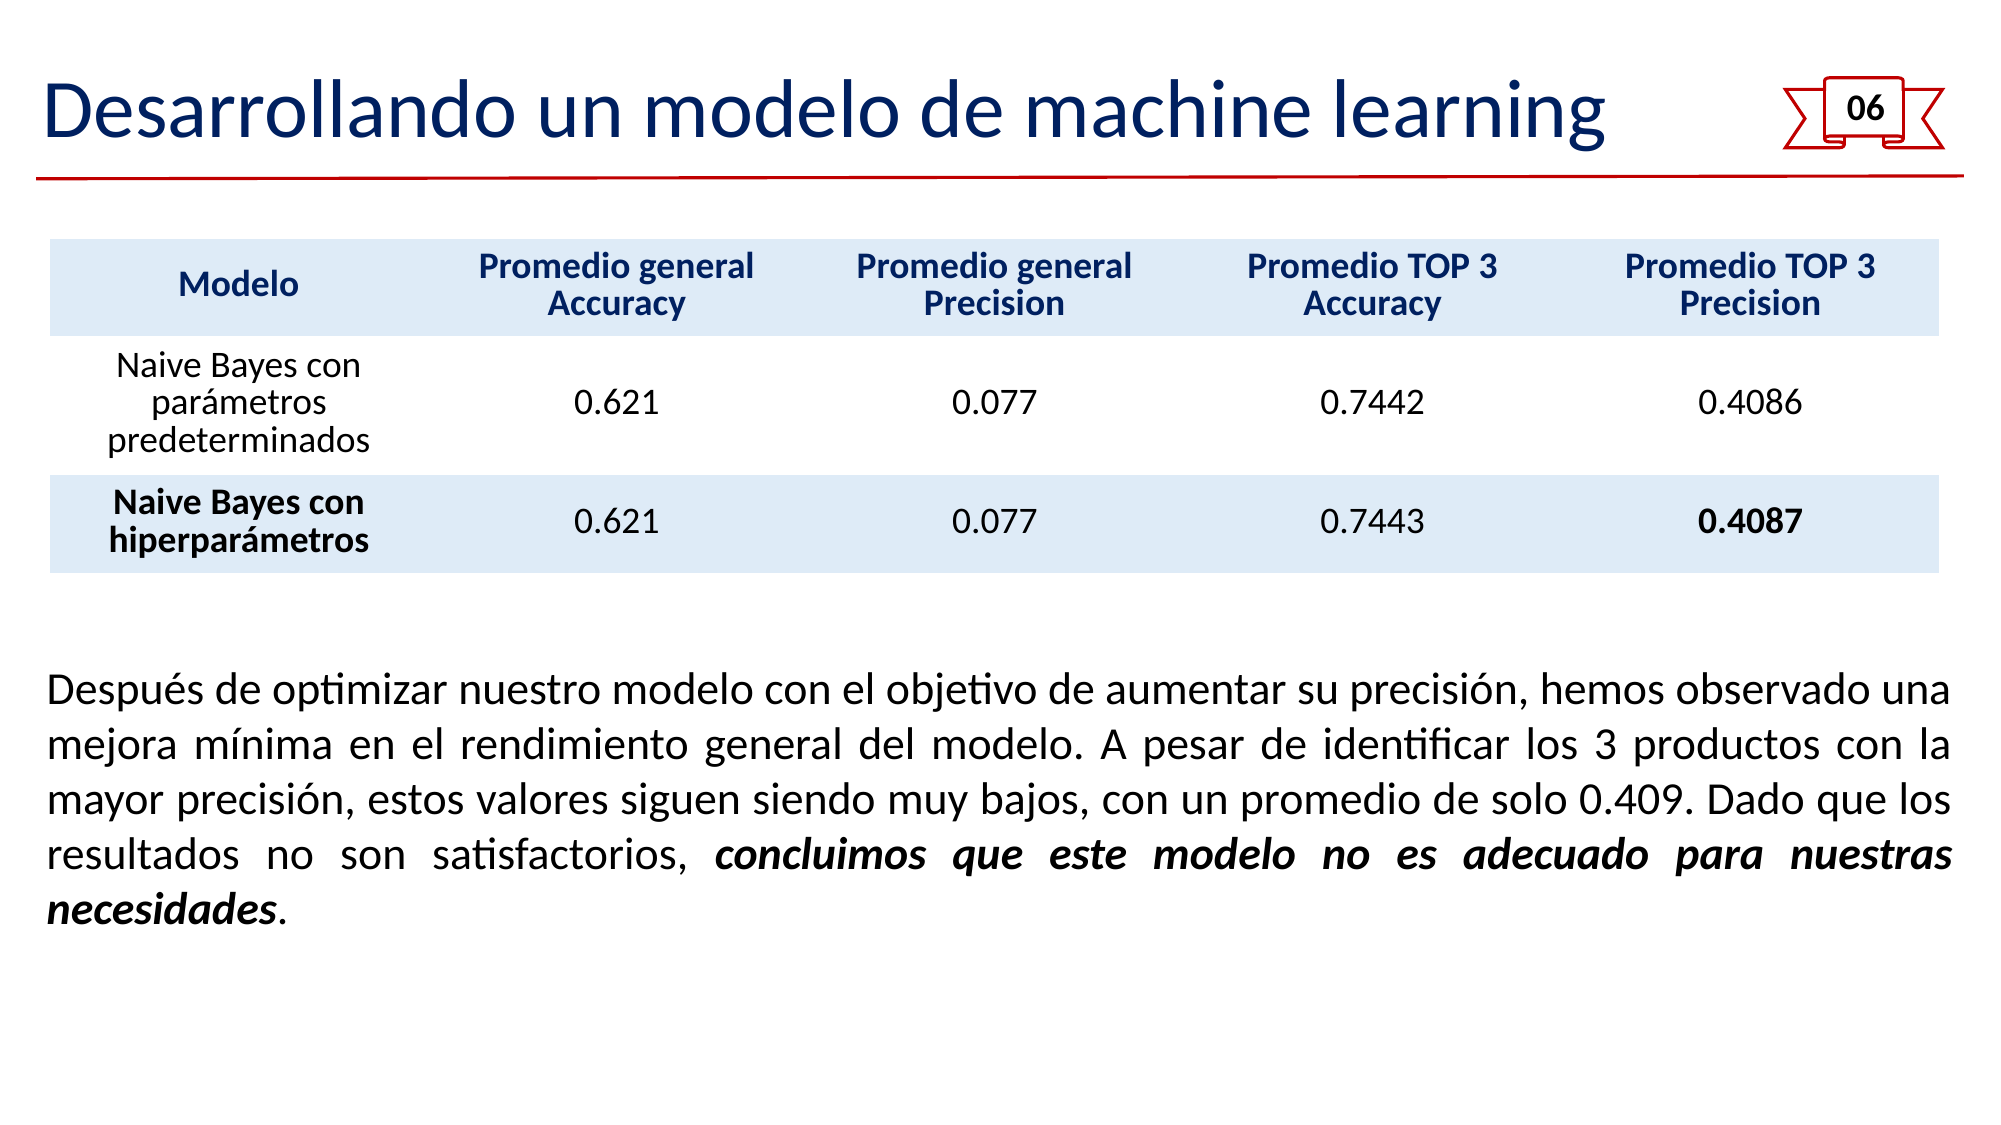

# Desarrollando un modelo de machine learning
06

| Modelo | Promedio general Accuracy | Promedio general Precision | Promedio TOP 3 Accuracy | Promedio TOP 3 Precision |
| --- | --- | --- | --- | --- |
| Naive Bayes con parámetros predeterminados | 0.621 | 0.077 | 0.7442 | 0.4086 |
| Naive Bayes con hiperparámetros | 0.621 | 0.077 | 0.7443 | 0.4087 |
Después de optimizar nuestro modelo con el objetivo de aumentar su precisión, hemos observado una mejora mínima en el rendimiento general del modelo. A pesar de identificar los 3 productos con la mayor precisión, estos valores siguen siendo muy bajos, con un promedio de solo 0.409. Dado que los resultados no son satisfactorios, concluimos que este modelo no es adecuado para nuestras necesidades.